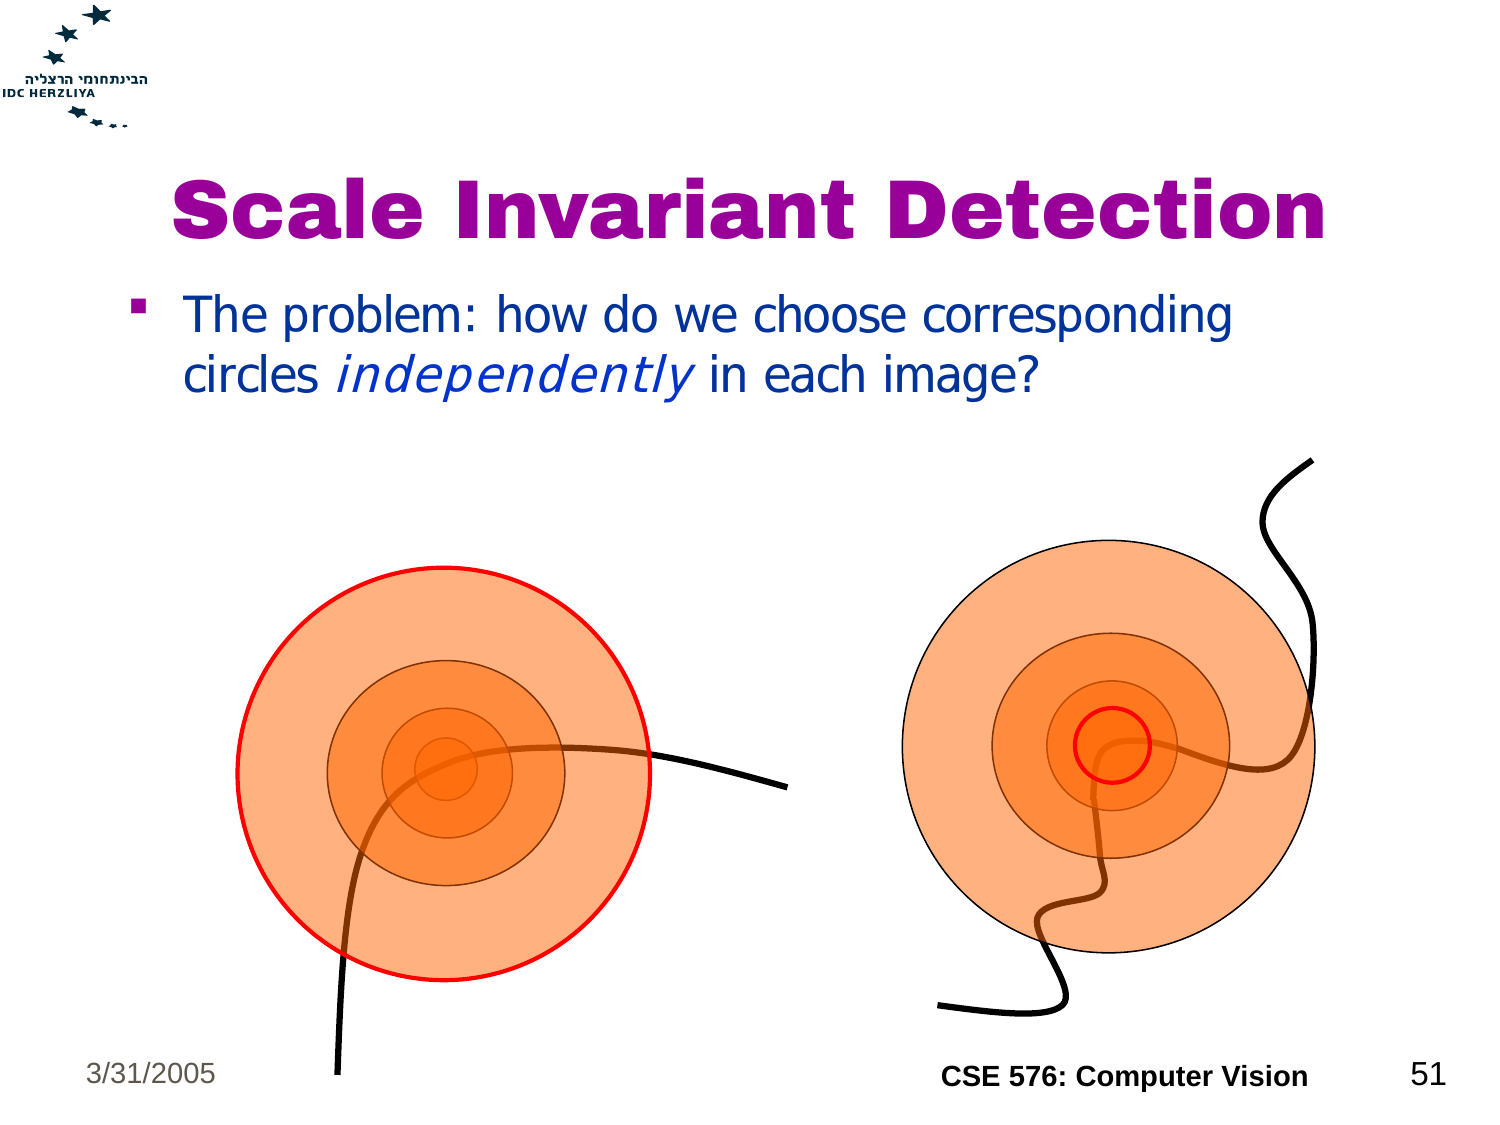

# Scale Invariant Detection
The problem: how do we choose corresponding circles independently in each image?

3/31/2005
51
CSE 576: Computer Vision